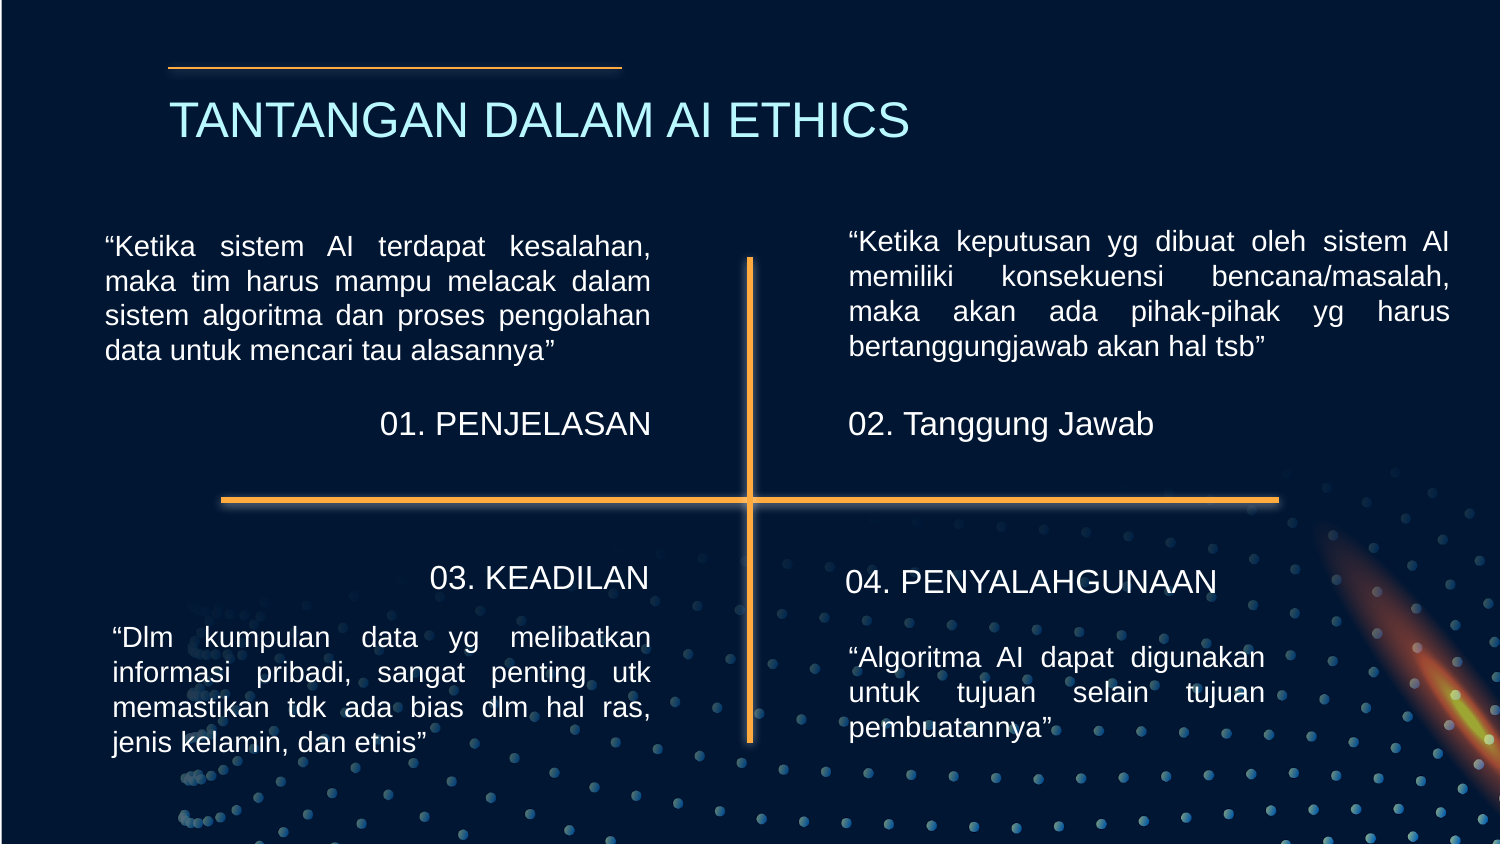

# TANTANGAN DALAM AI ETHICS
“Ketika keputusan yg dibuat oleh sistem AI memiliki konsekuensi bencana/masalah, maka akan ada pihak-pihak yg harus bertanggungjawab akan hal tsb”
“Ketika sistem AI terdapat kesalahan, maka tim harus mampu melacak dalam sistem algoritma dan proses pengolahan data untuk mencari tau alasannya”
01. PENJELASAN
02. Tanggung Jawab
03. KEADILAN
04. PENYALAHGUNAAN
“Dlm kumpulan data yg melibatkan informasi pribadi, sangat penting utk memastikan tdk ada bias dlm hal ras, jenis kelamin, dan etnis”
“Algoritma AI dapat digunakan untuk tujuan selain tujuan pembuatannya”